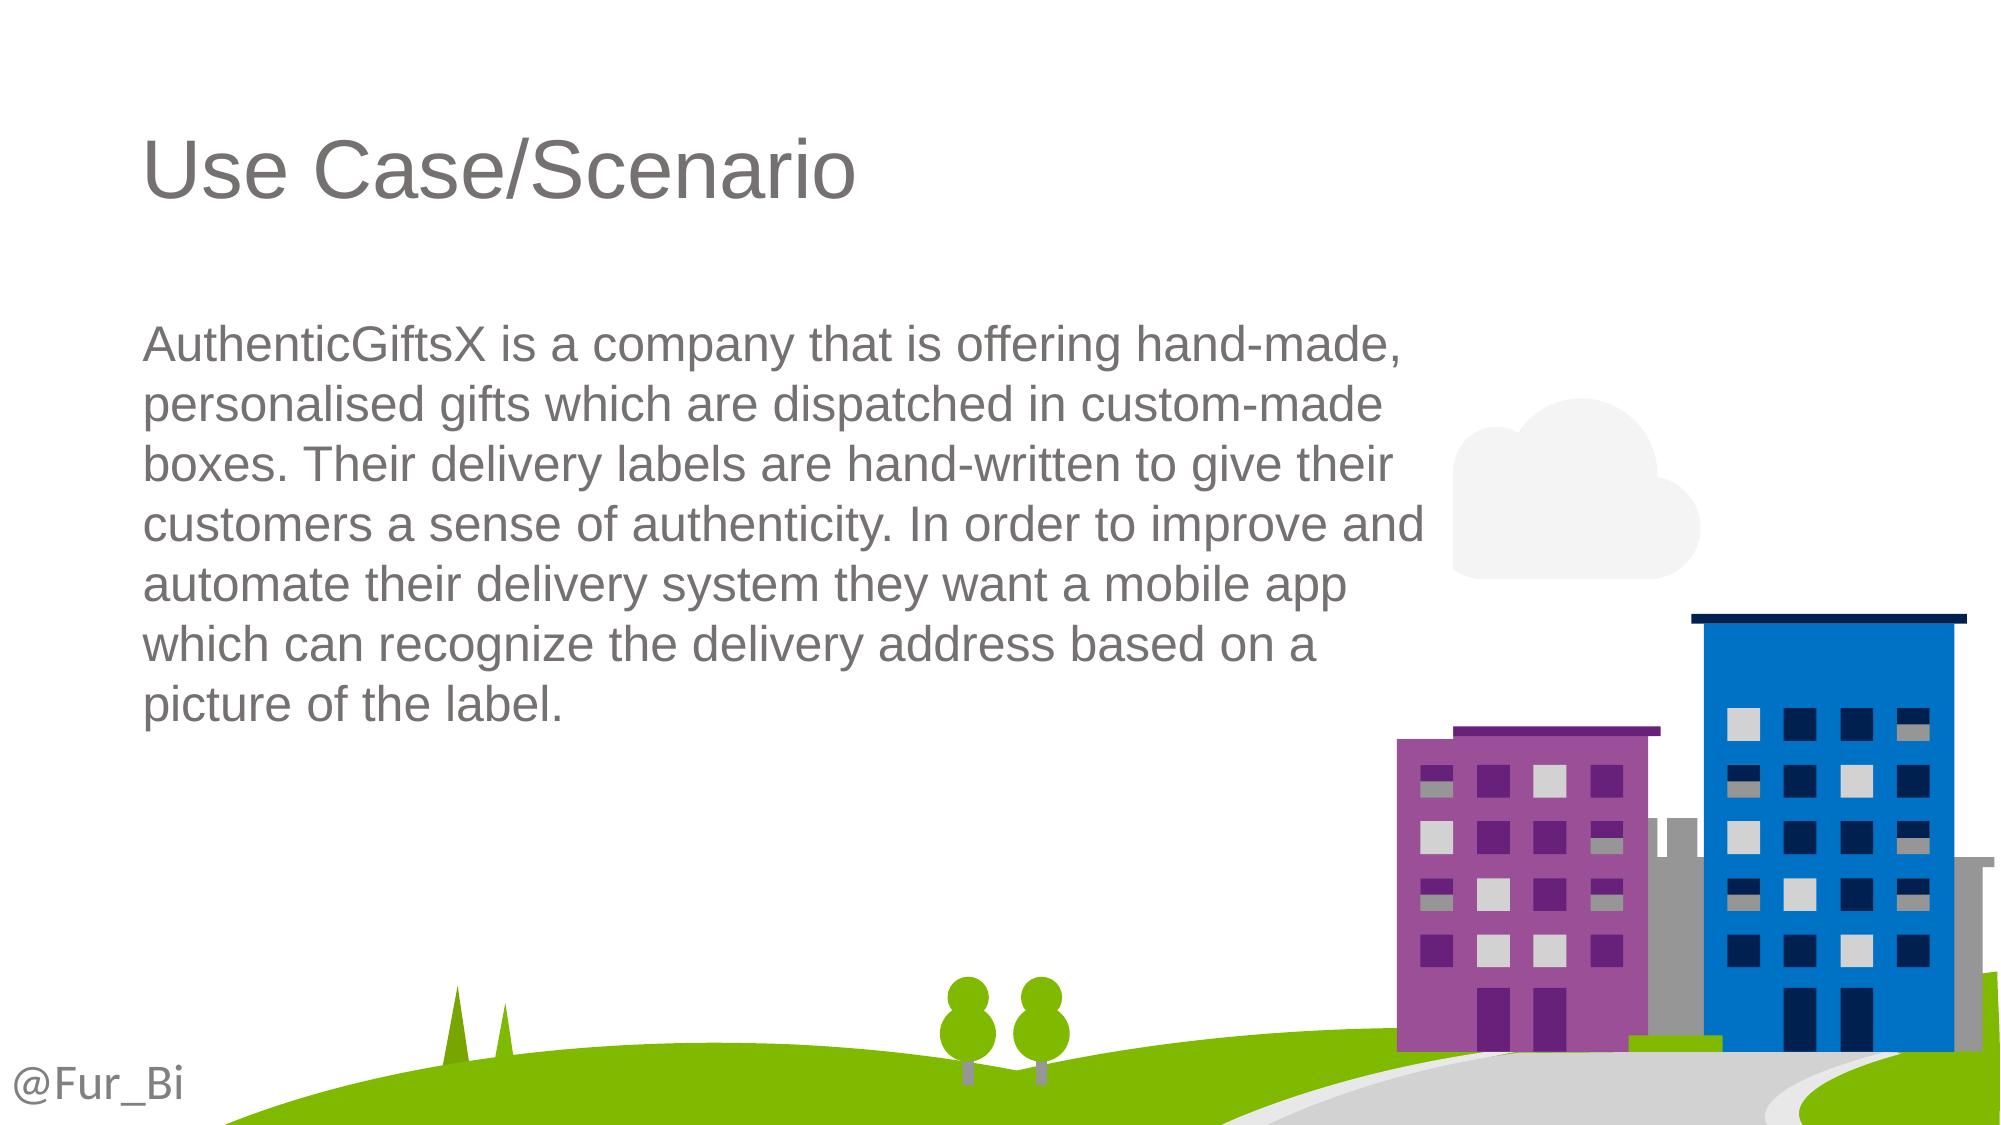

Use Case/Scenario
AuthenticGiftsX is a company that is offering hand-made, personalised gifts which are dispatched in custom-made boxes. Their delivery labels are hand-written to give their customers a sense of authenticity. In order to improve and automate their delivery system they want a mobile app which can recognize the delivery address based on a picture of the label.

@Fur_Bi